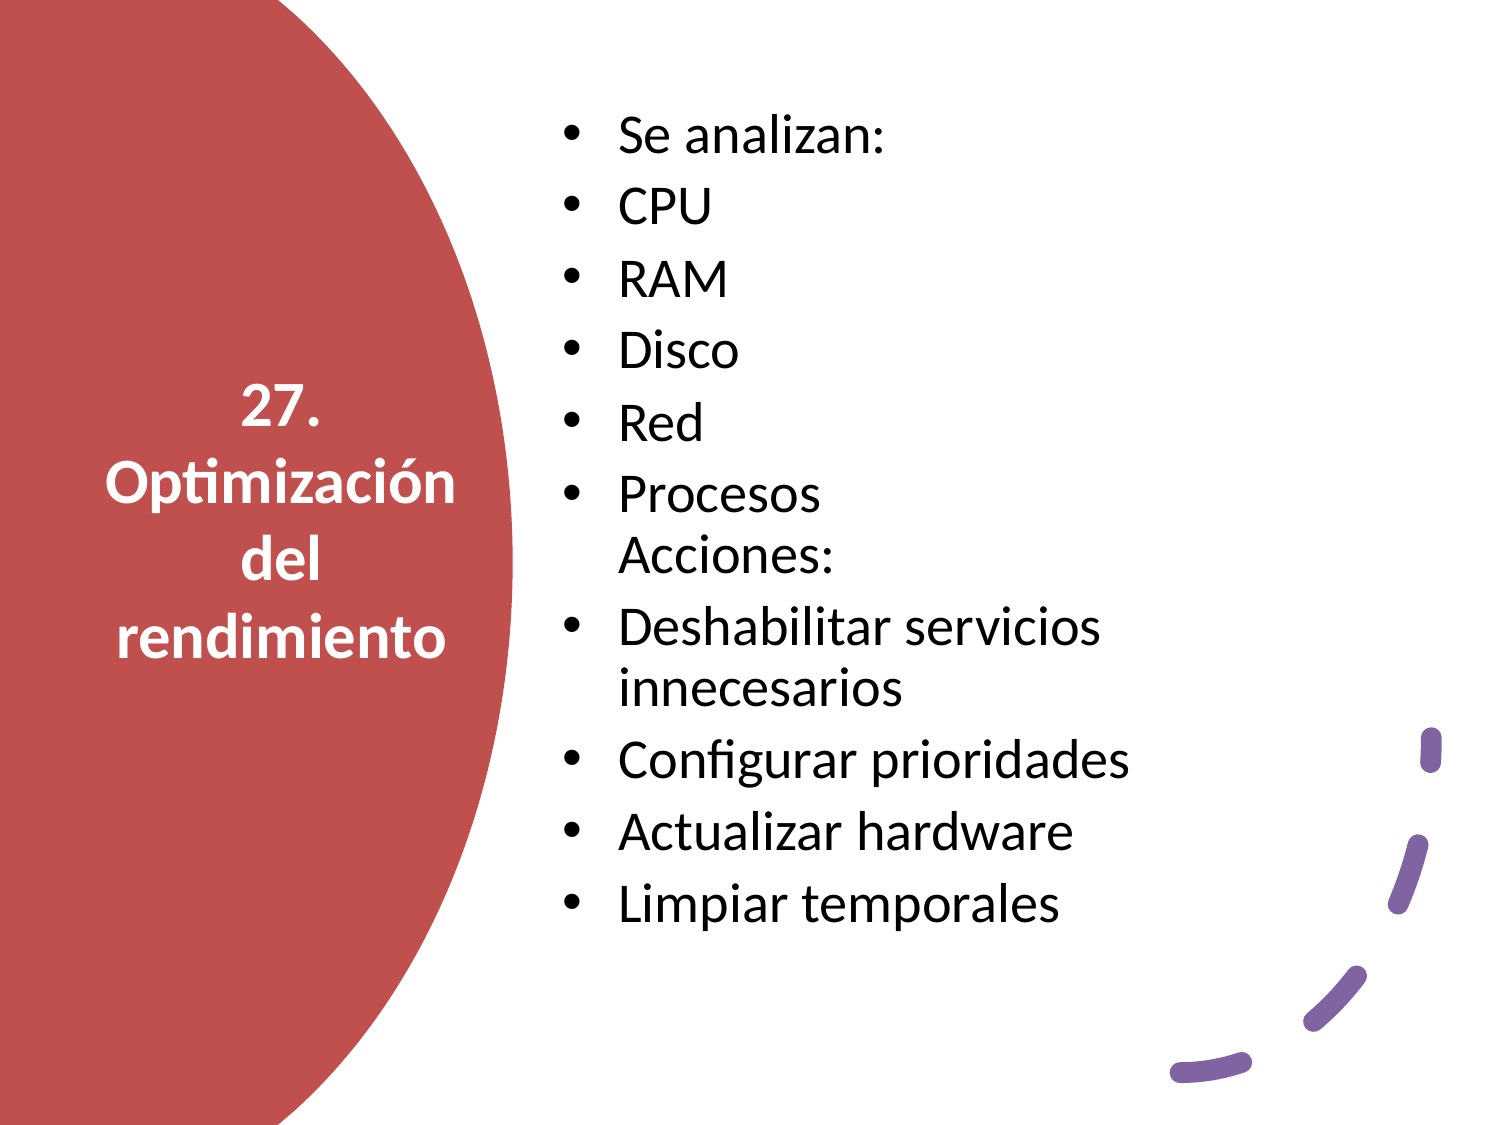

Se analizan:
CPU
RAM
Disco
Red
Procesos
Acciones:
Deshabilitar servicios innecesarios
Configurar prioridades
Actualizar hardware
Limpiar temporales

# 27. Optimización del rendimiento